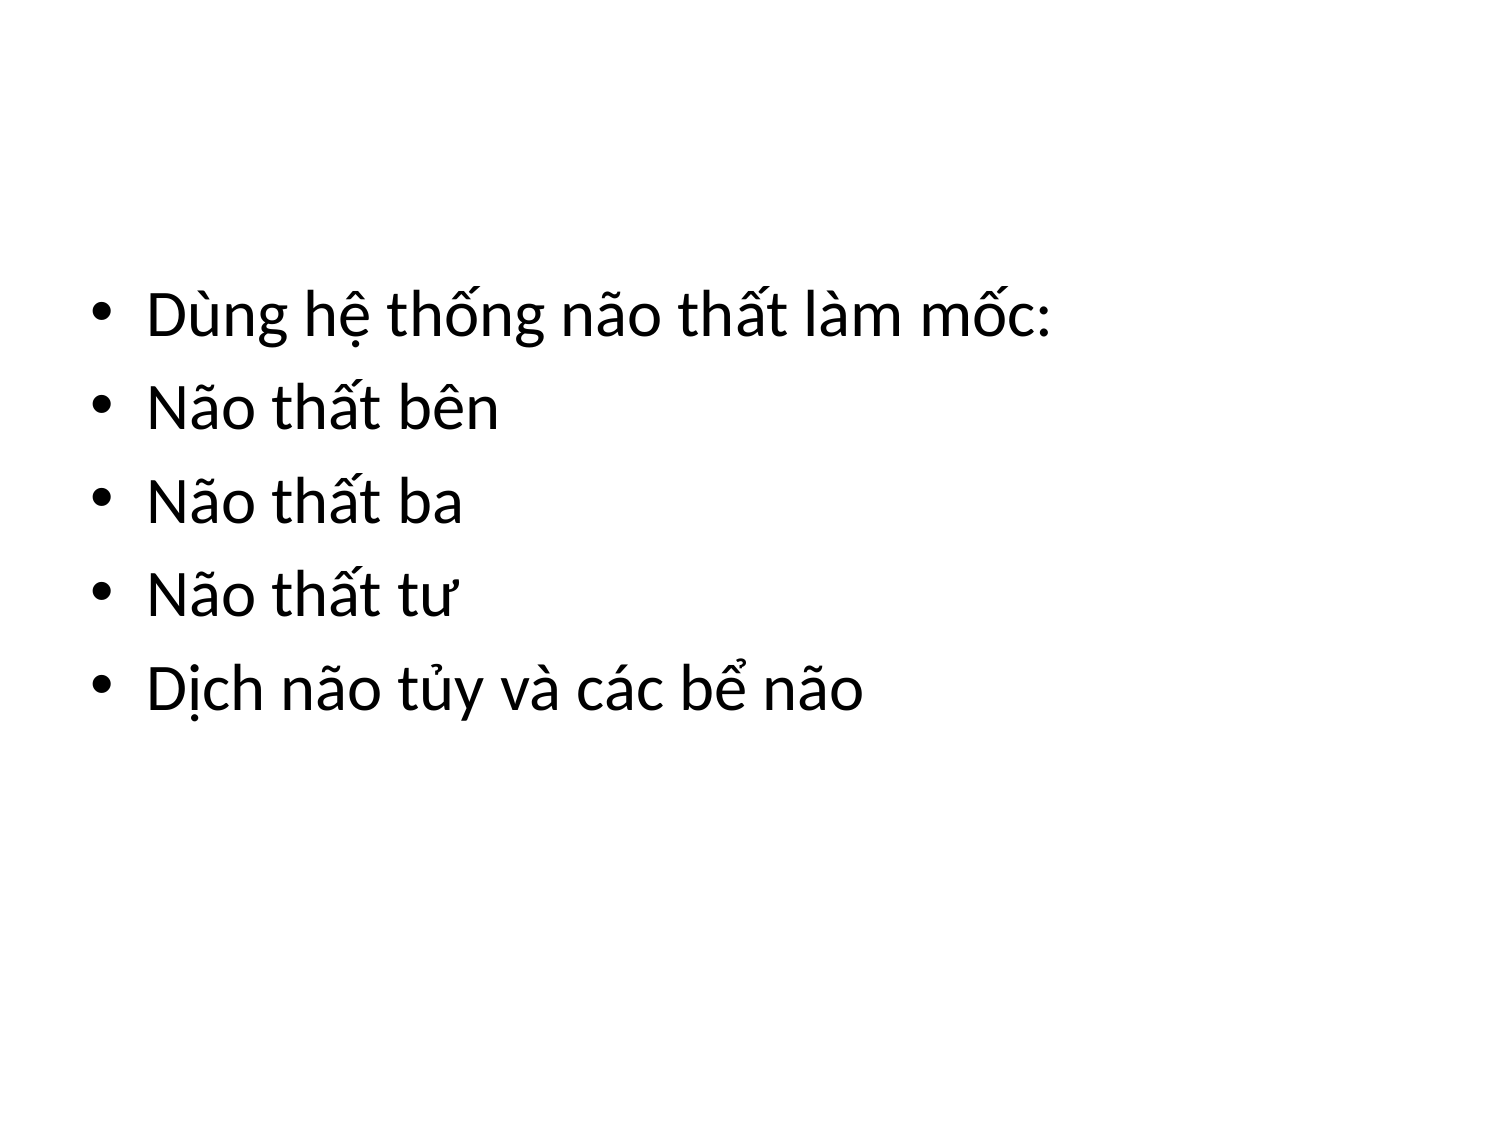

#
Dùng hệ thống não thất làm mốc:
Não thất bên
Não thất ba
Não thất tư
Dịch não tủy và các bể não